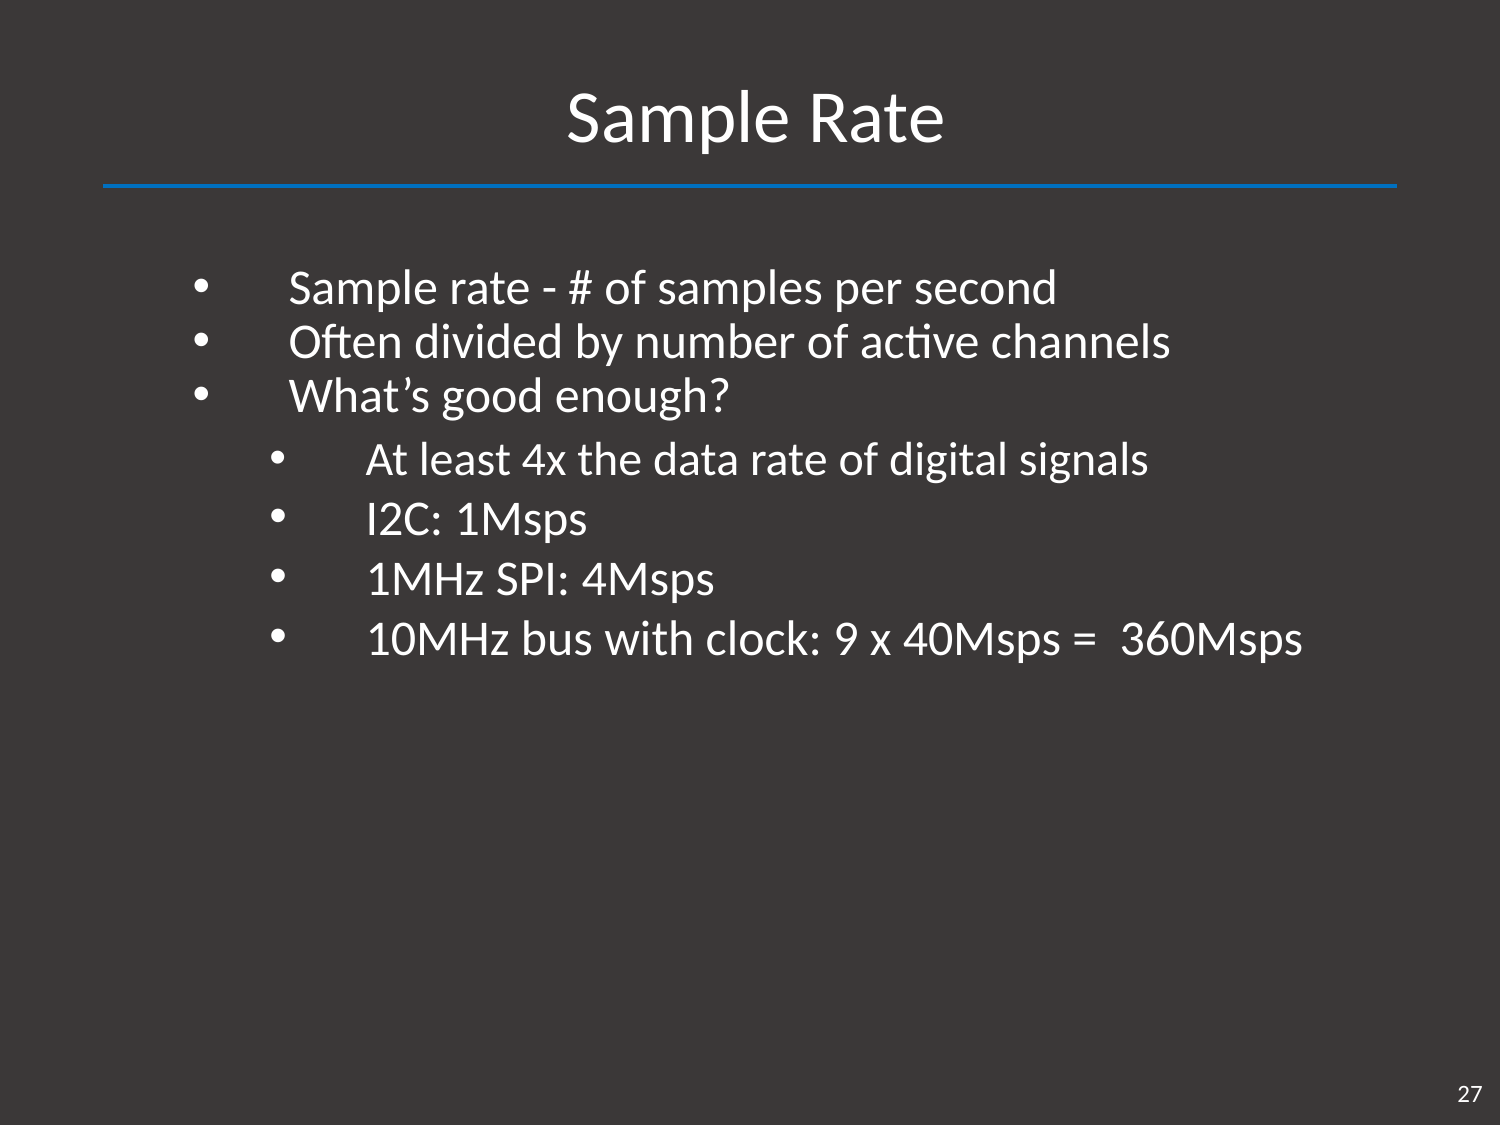

# Sample Rate
Sample rate - # of samples per second
Often divided by number of active channels
What’s good enough?

At least 4x the data rate of digital signals
I2C: 1Msps
1MHz SPI: 4Msps
10MHz bus with clock: 9 x 40Msps =  360Msps
27